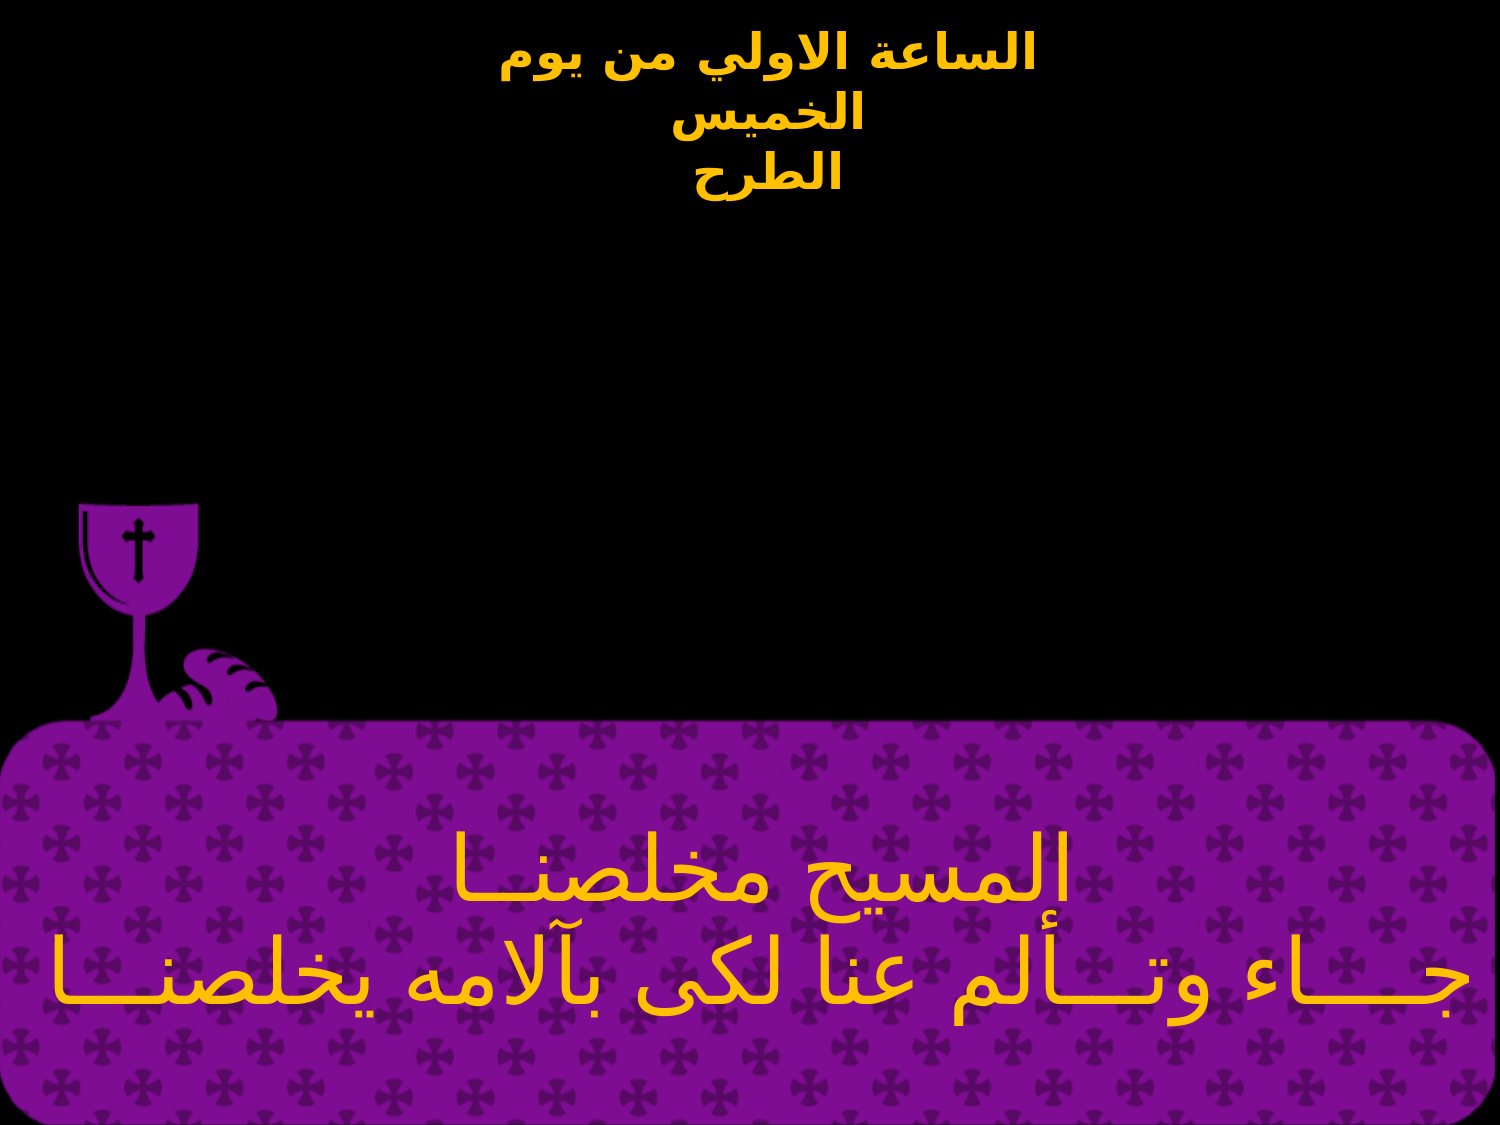

| المسيح مخلصنــا جــــاء وتـــألم عنا لكى بآلامه يخلصنـــا |
| --- |